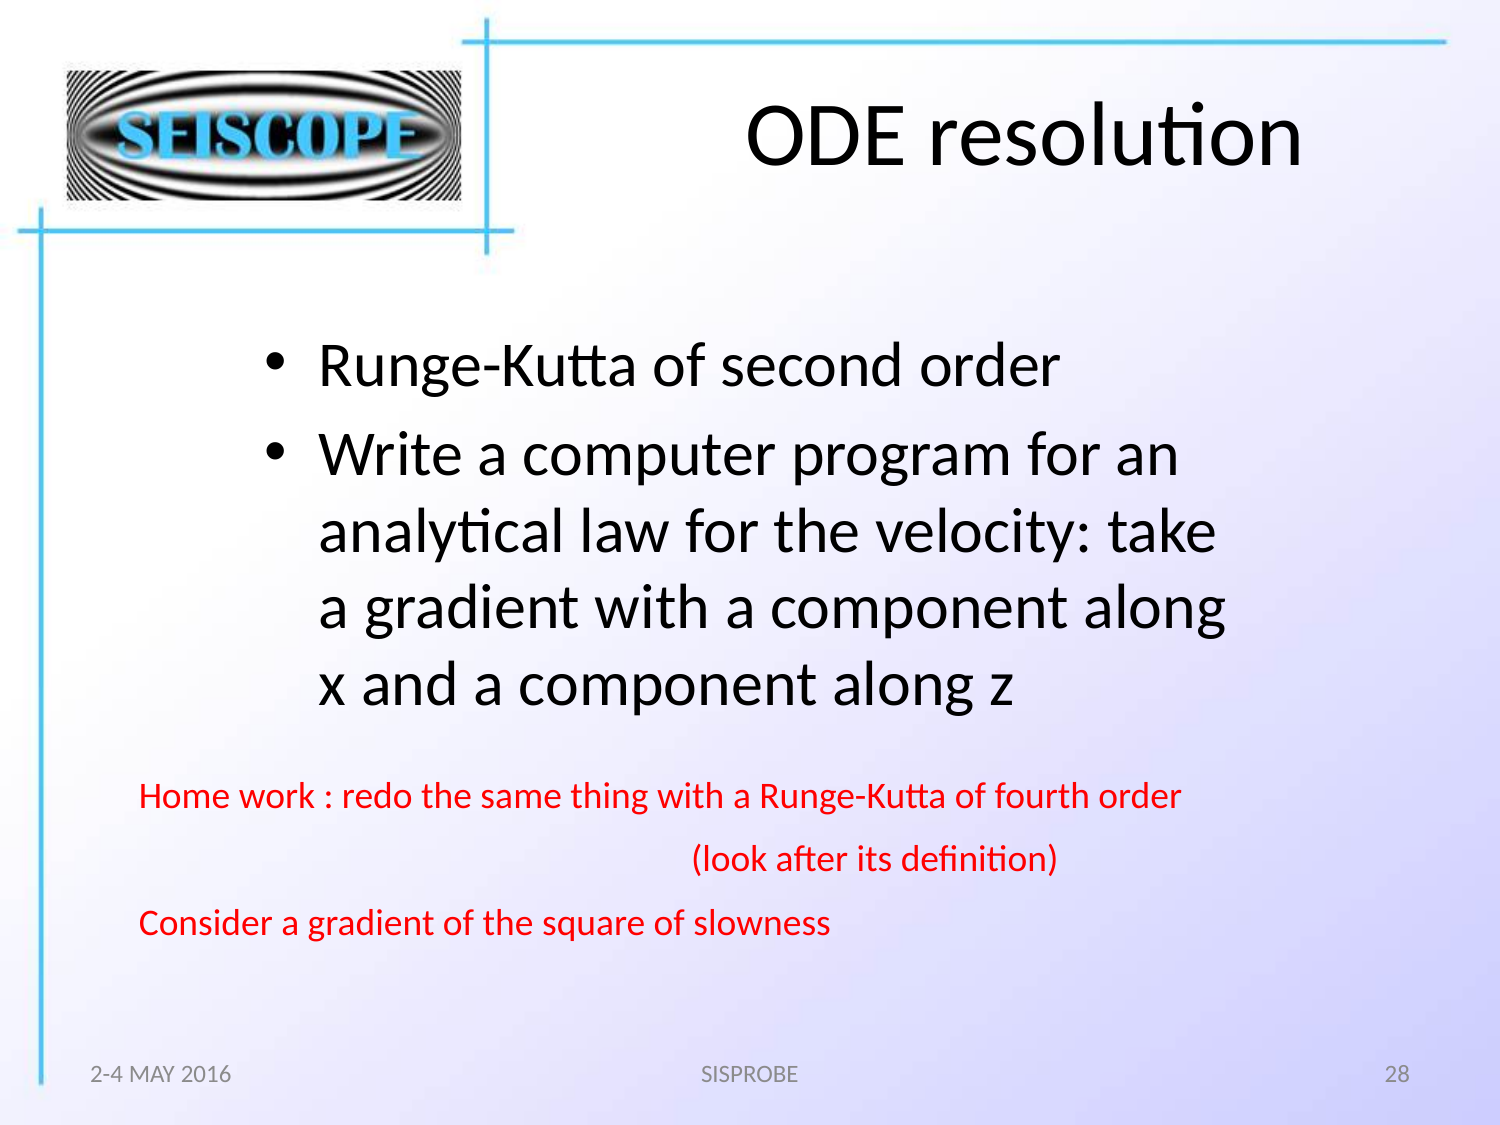

# ODE resolution
Runge-Kutta of second order
Write a computer program for an analytical law for the velocity: take a gradient with a component along x and a component along z
Home work : redo the same thing with a Runge-Kutta of fourth order
                                                                 (look after its definition)
Consider a gradient of the square of slowness
2-4 MAY 2016
SISPROBE
28